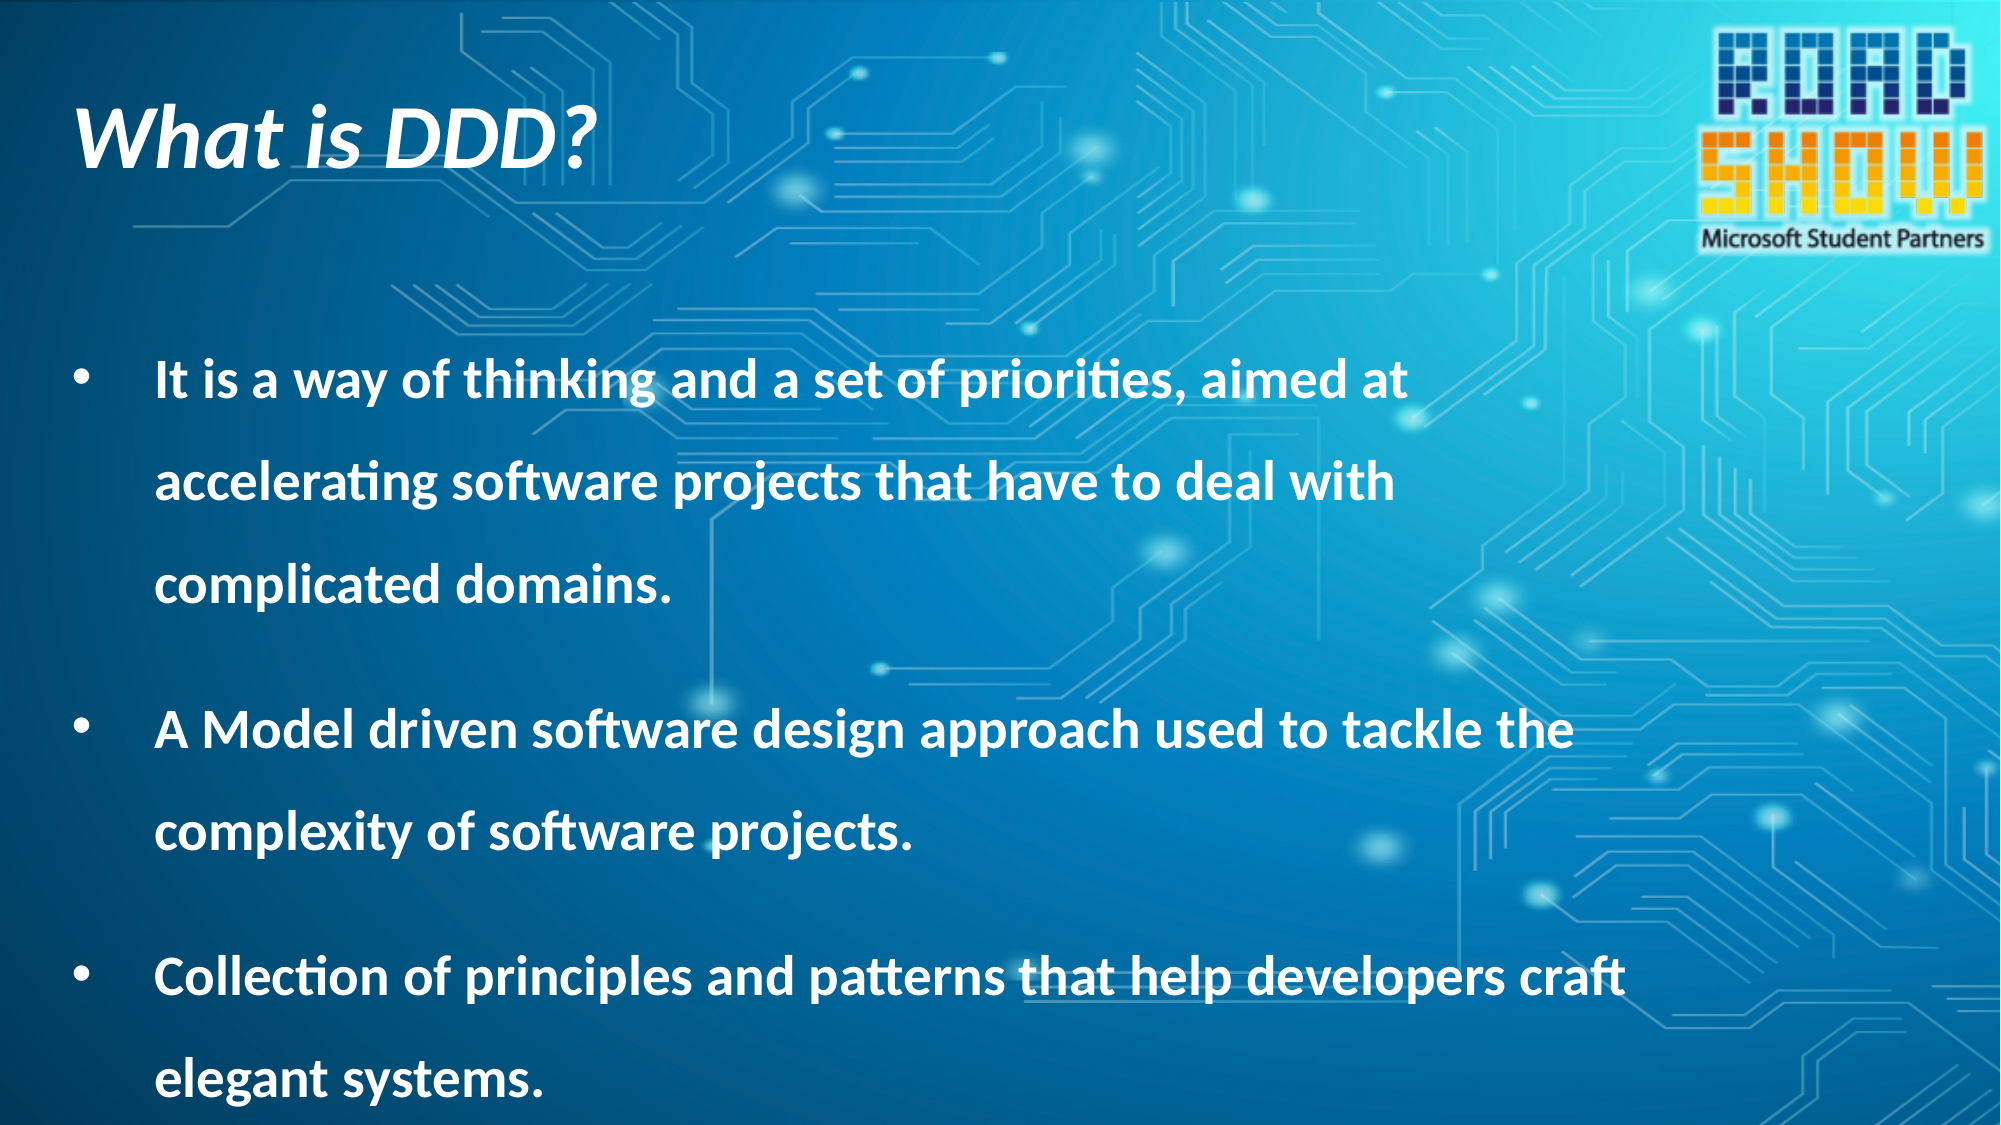

# What is DDD?
It is a way of thinking and a set of priorities, aimed at accelerating software projects that have to deal with complicated domains.
A Model driven software design approach used to tackle the complexity of software projects.
Collection of principles and patterns that help developers craft elegant systems.